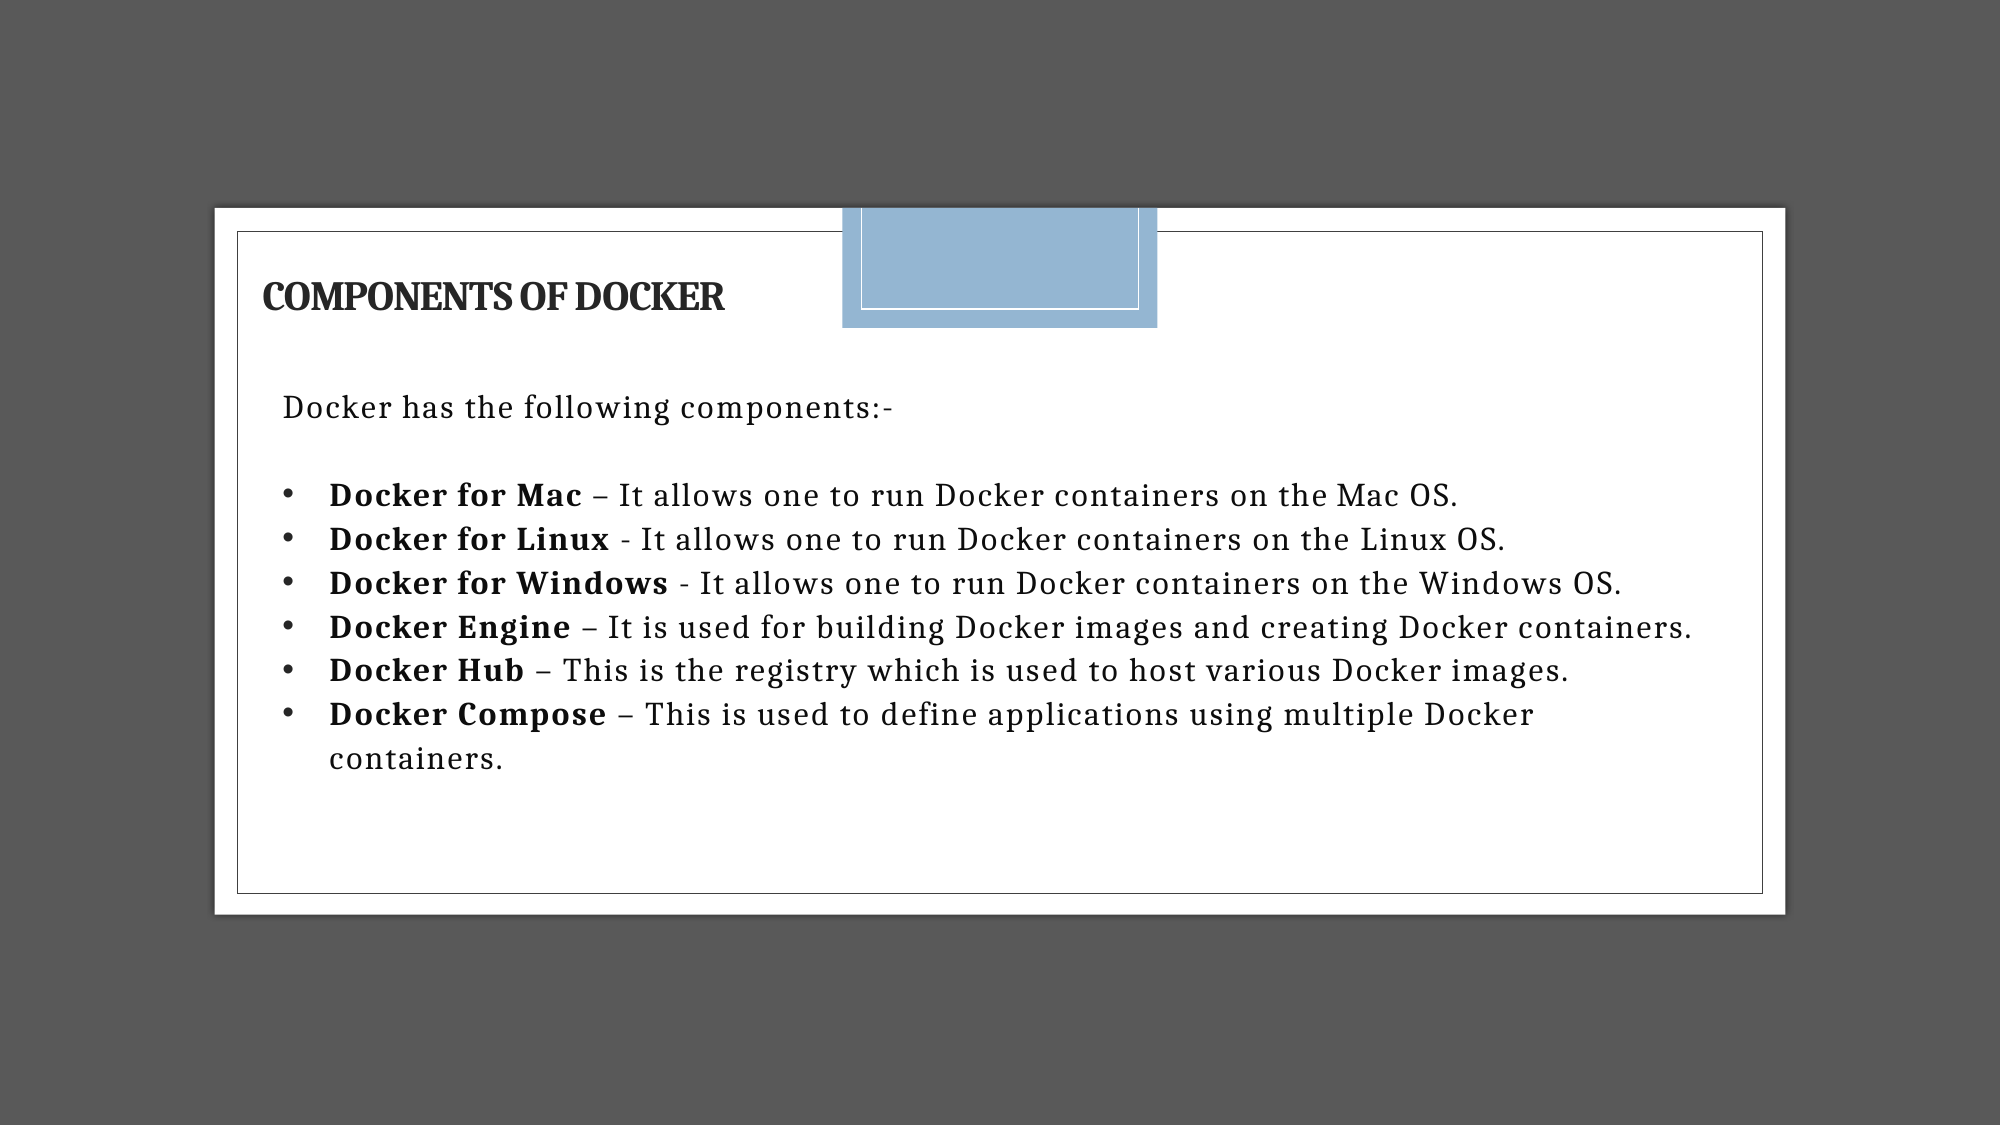

# Components of Docker
Docker has the following components:-

Docker for Mac – It allows one to run Docker containers on the Mac OS.
Docker for Linux - It allows one to run Docker containers on the Linux OS.
Docker for Windows - It allows one to run Docker containers on the Windows OS.
Docker Engine – It is used for building Docker images and creating Docker containers.
Docker Hub – This is the registry which is used to host various Docker images.
Docker Compose – This is used to define applications using multiple Docker containers.